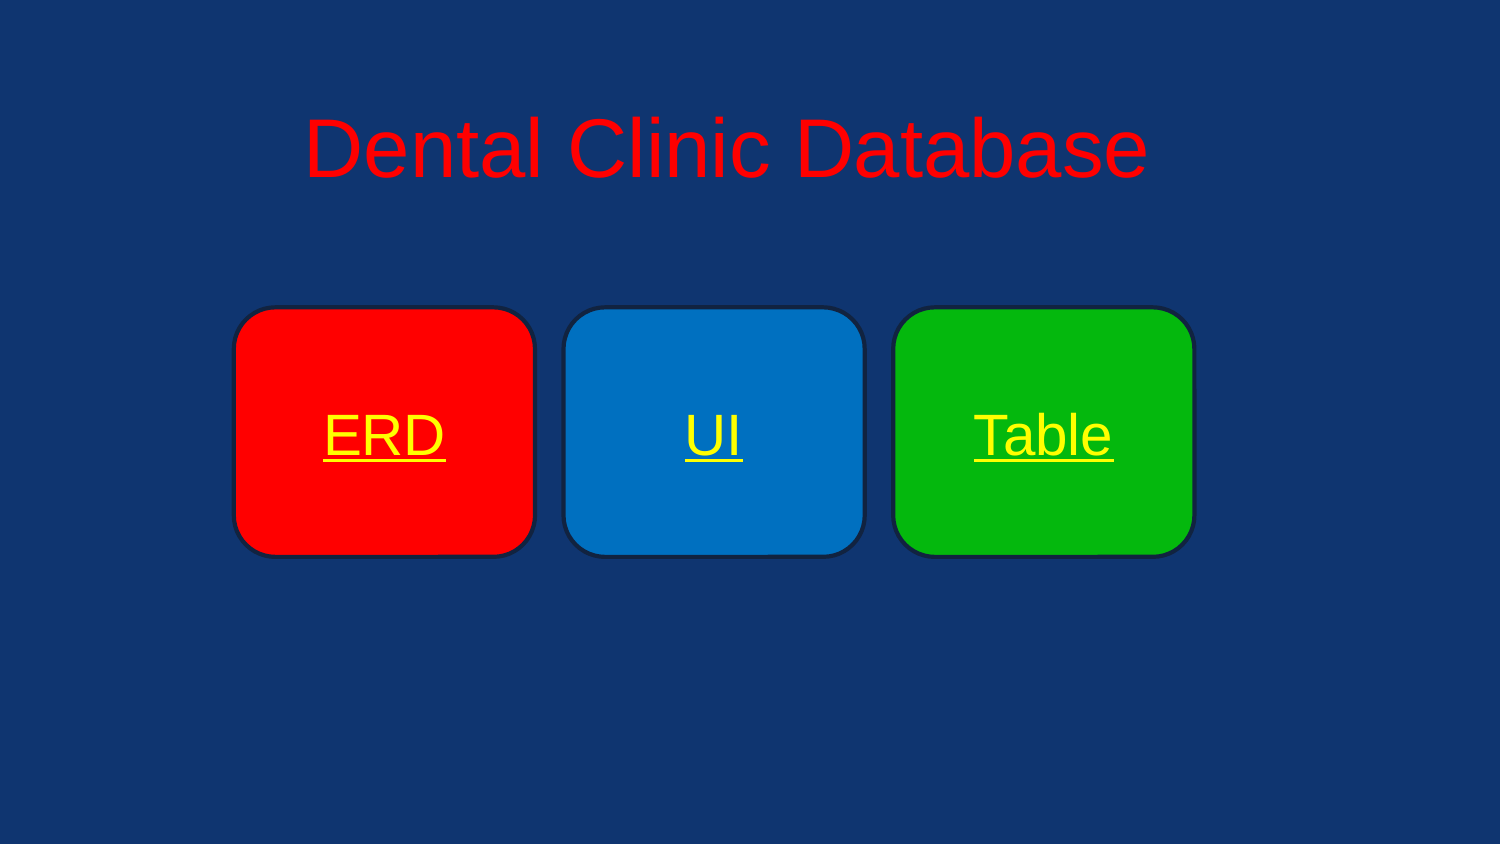

# Dental Clinic Database

ERD
UI
Table